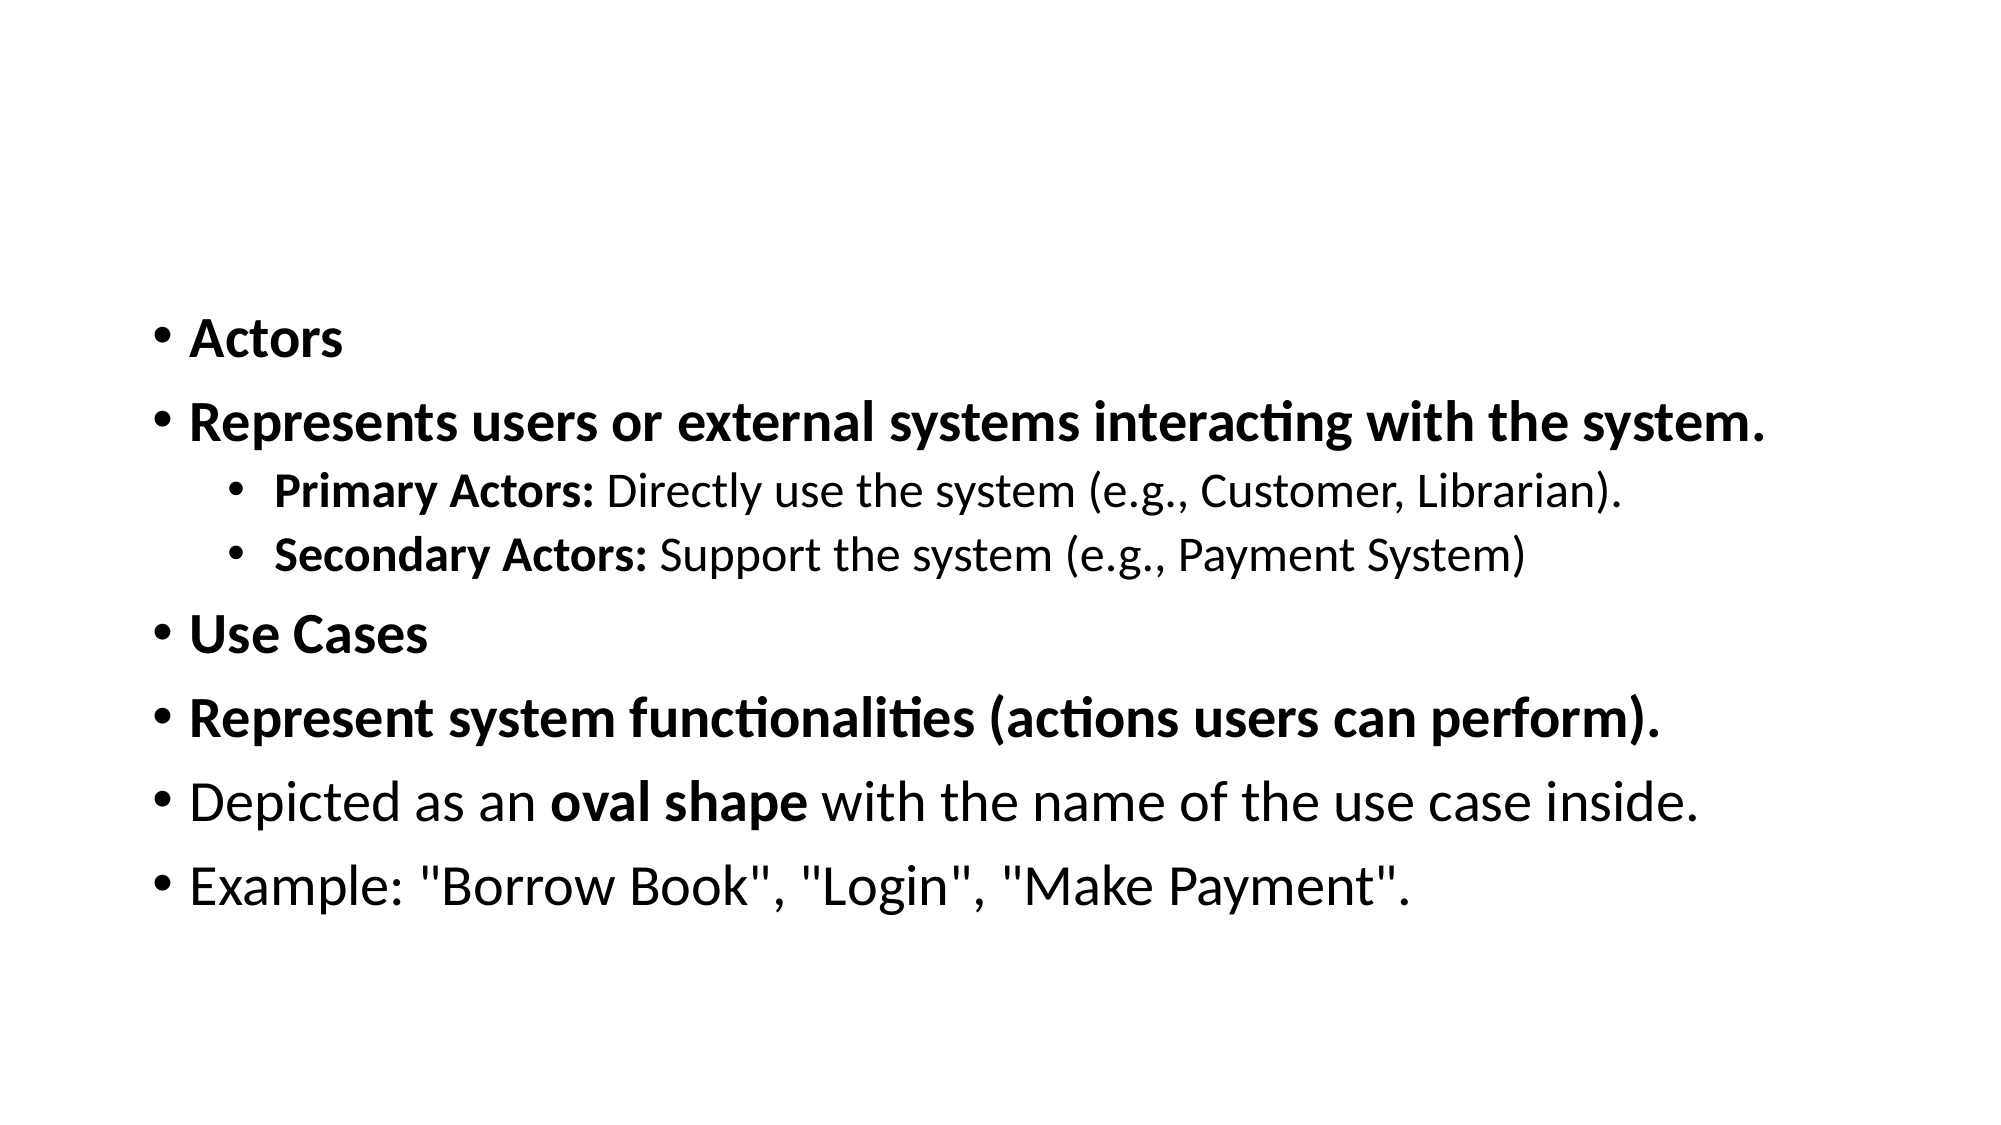

#
Actors
Represents users or external systems interacting with the system.
Primary Actors: Directly use the system (e.g., Customer, Librarian).
Secondary Actors: Support the system (e.g., Payment System)
Use Cases
Represent system functionalities (actions users can perform).
Depicted as an oval shape with the name of the use case inside.
Example: "Borrow Book", "Login", "Make Payment".